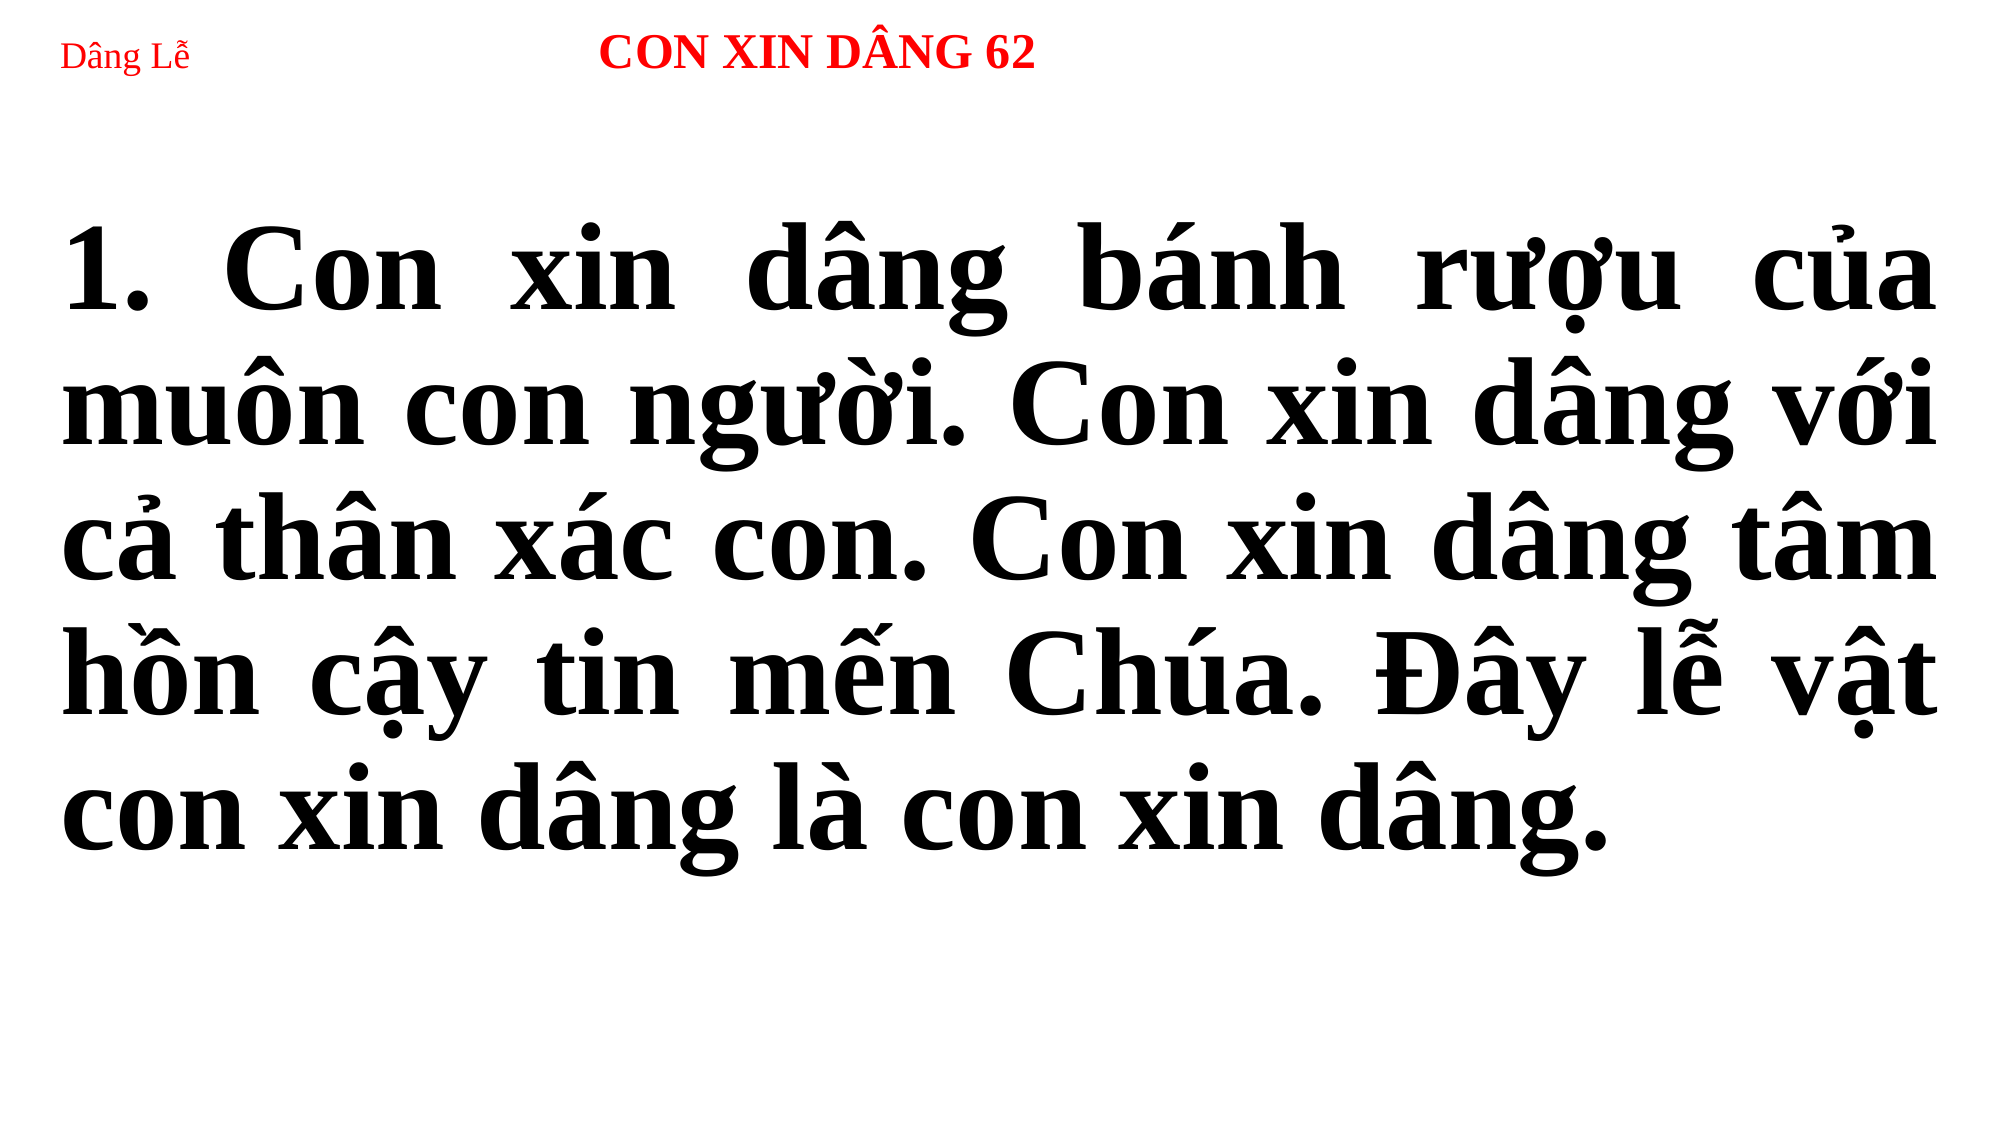

# Dâng Lễ                                           CON XIN DÂNG 62
1. Con xin dâng bánh rượu của muôn con người. Con xin dâng với cả thân xác con. Con xin dâng tâm hồn cậy tin mến Chúa. Đây lễ vật con xin dâng là con xin dâng.